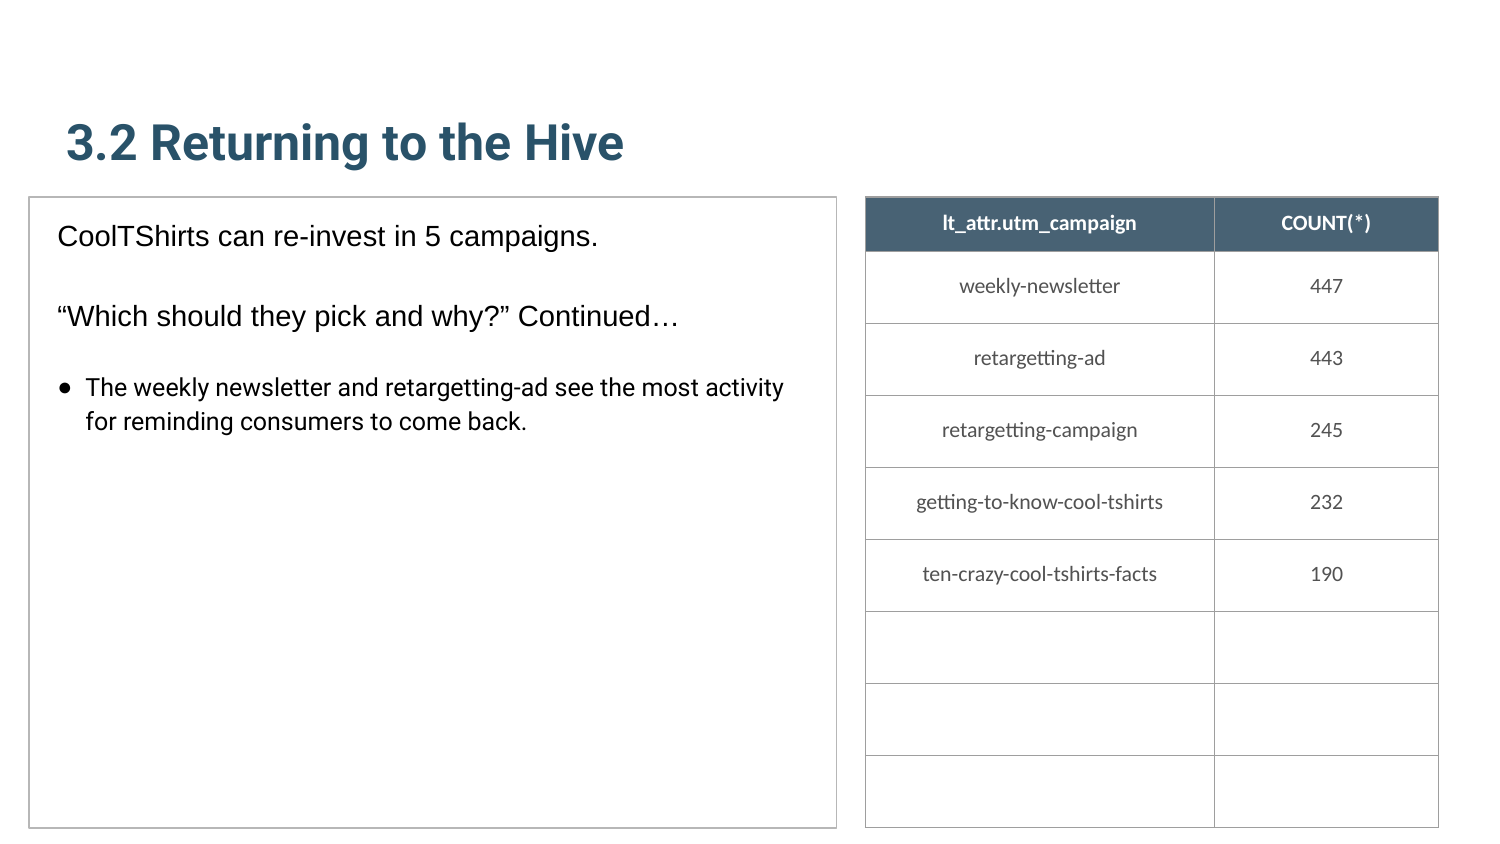

3.2 Returning to the Hive
| lt\_attr.utm\_campaign | COUNT(\*) |
| --- | --- |
| weekly-newsletter | 447 |
| retargetting-ad | 443 |
| retargetting-campaign | 245 |
| getting-to-know-cool-tshirts | 232 |
| ten-crazy-cool-tshirts-facts | 190 |
|  |  |
|  |  |
|  |  |
CoolTShirts can re-invest in 5 campaigns.

“Which should they pick and why?” Continued…

The weekly newsletter and retargetting-ad see the most activity for reminding consumers to come back.